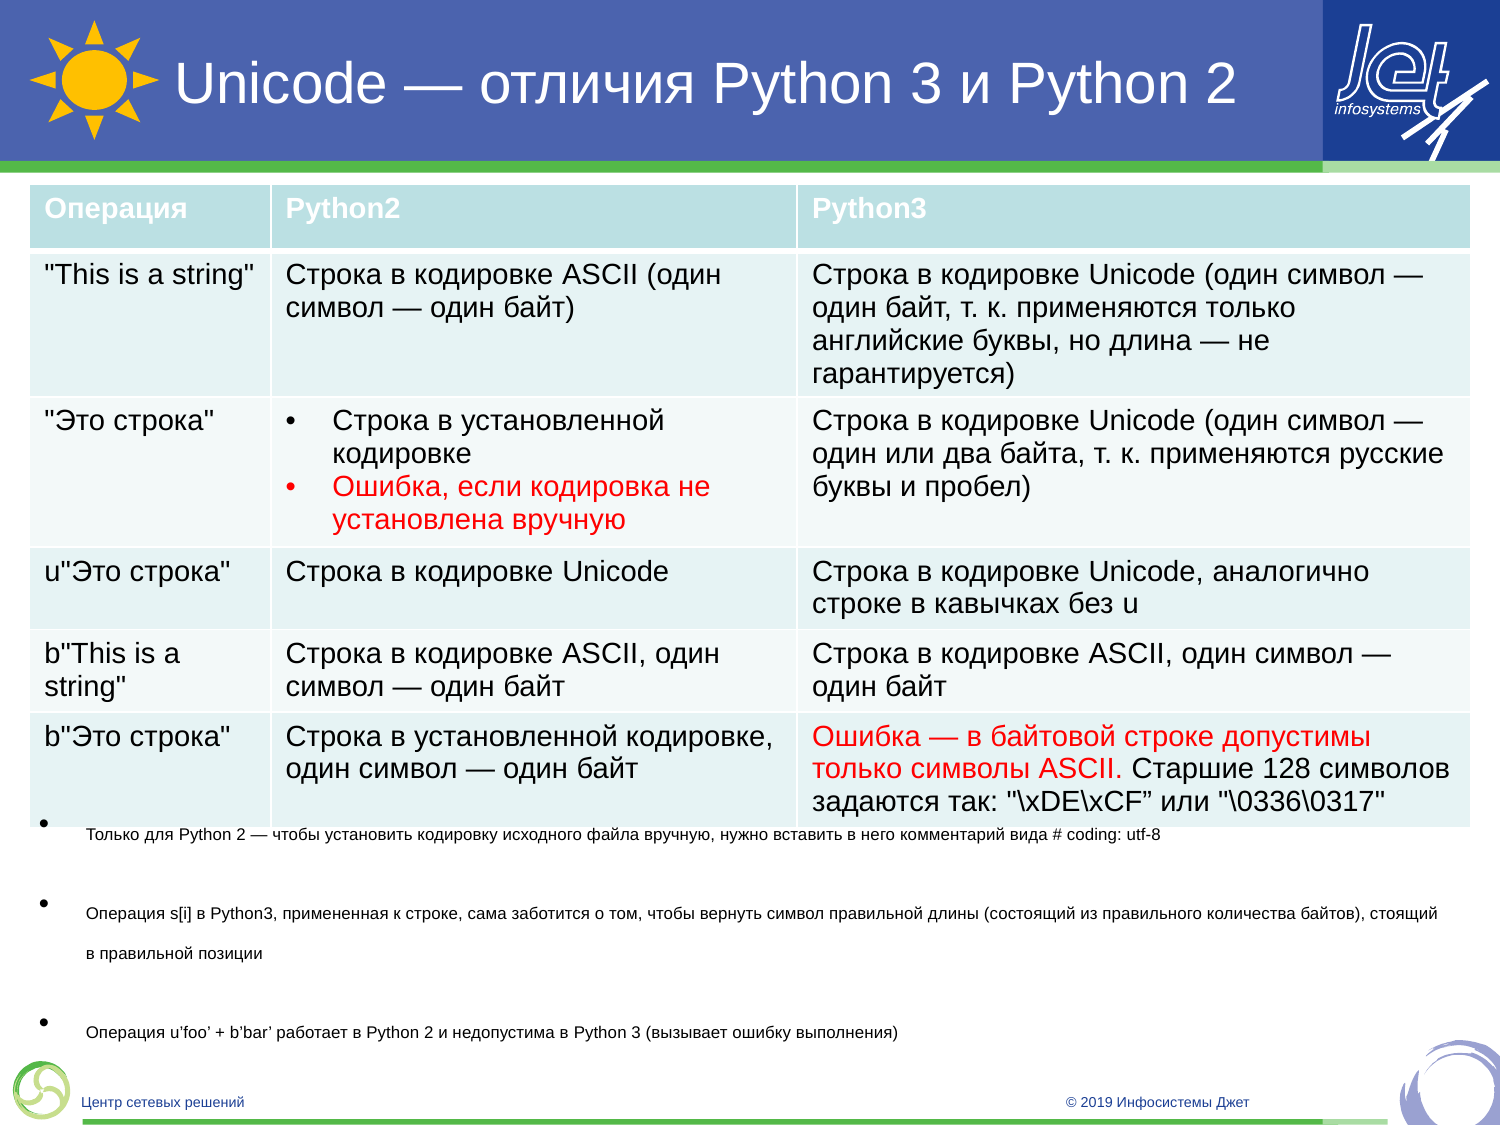

# Unicode — отличия Python 3 и Python 2
| Операция | Python2 | Python3 |
| --- | --- | --- |
| "This is a string" | Строка в кодировке ASCII (один символ — один байт) | Строка в кодировке Unicode (один символ — один байт, т. к. применяются только английские буквы, но длина — не гарантируется) |
| "Это строка" | Строка в установленной кодировке Ошибка, если кодировка не установлена вручную | Строка в кодировке Unicode (один символ — один или два байта, т. к. применяются русские буквы и пробел) |
| u"Это строка" | Строка в кодировке Unicode | Строка в кодировке Unicode, аналогично строке в кавычках без u |
| b"This is a string" | Строка в кодировке ASCII, один символ — один байт | Строка в кодировке ASCII, один символ — один байт |
| b"Это строка" | Строка в установленной кодировке, один символ — один байт | Ошибка — в байтовой строке допустимы только символы ASCII. Старшие 128 символов задаются так: "\xDE\xCF” или "\0336\0317" |

Только для Python 2 — чтобы установить кодировку исходного файла вручную, нужно вставить в него комментарий вида # coding: utf-8

Операция s[i] в Python3, примененная к строке, сама заботится о том, чтобы вернуть символ правильной длины (состоящий из правильного количества байтов), стоящий в правильной позиции

Операция u’foo’ + b’bar’ работает в Python 2 и недопустима в Python 3 (вызывает ошибку выполнения)